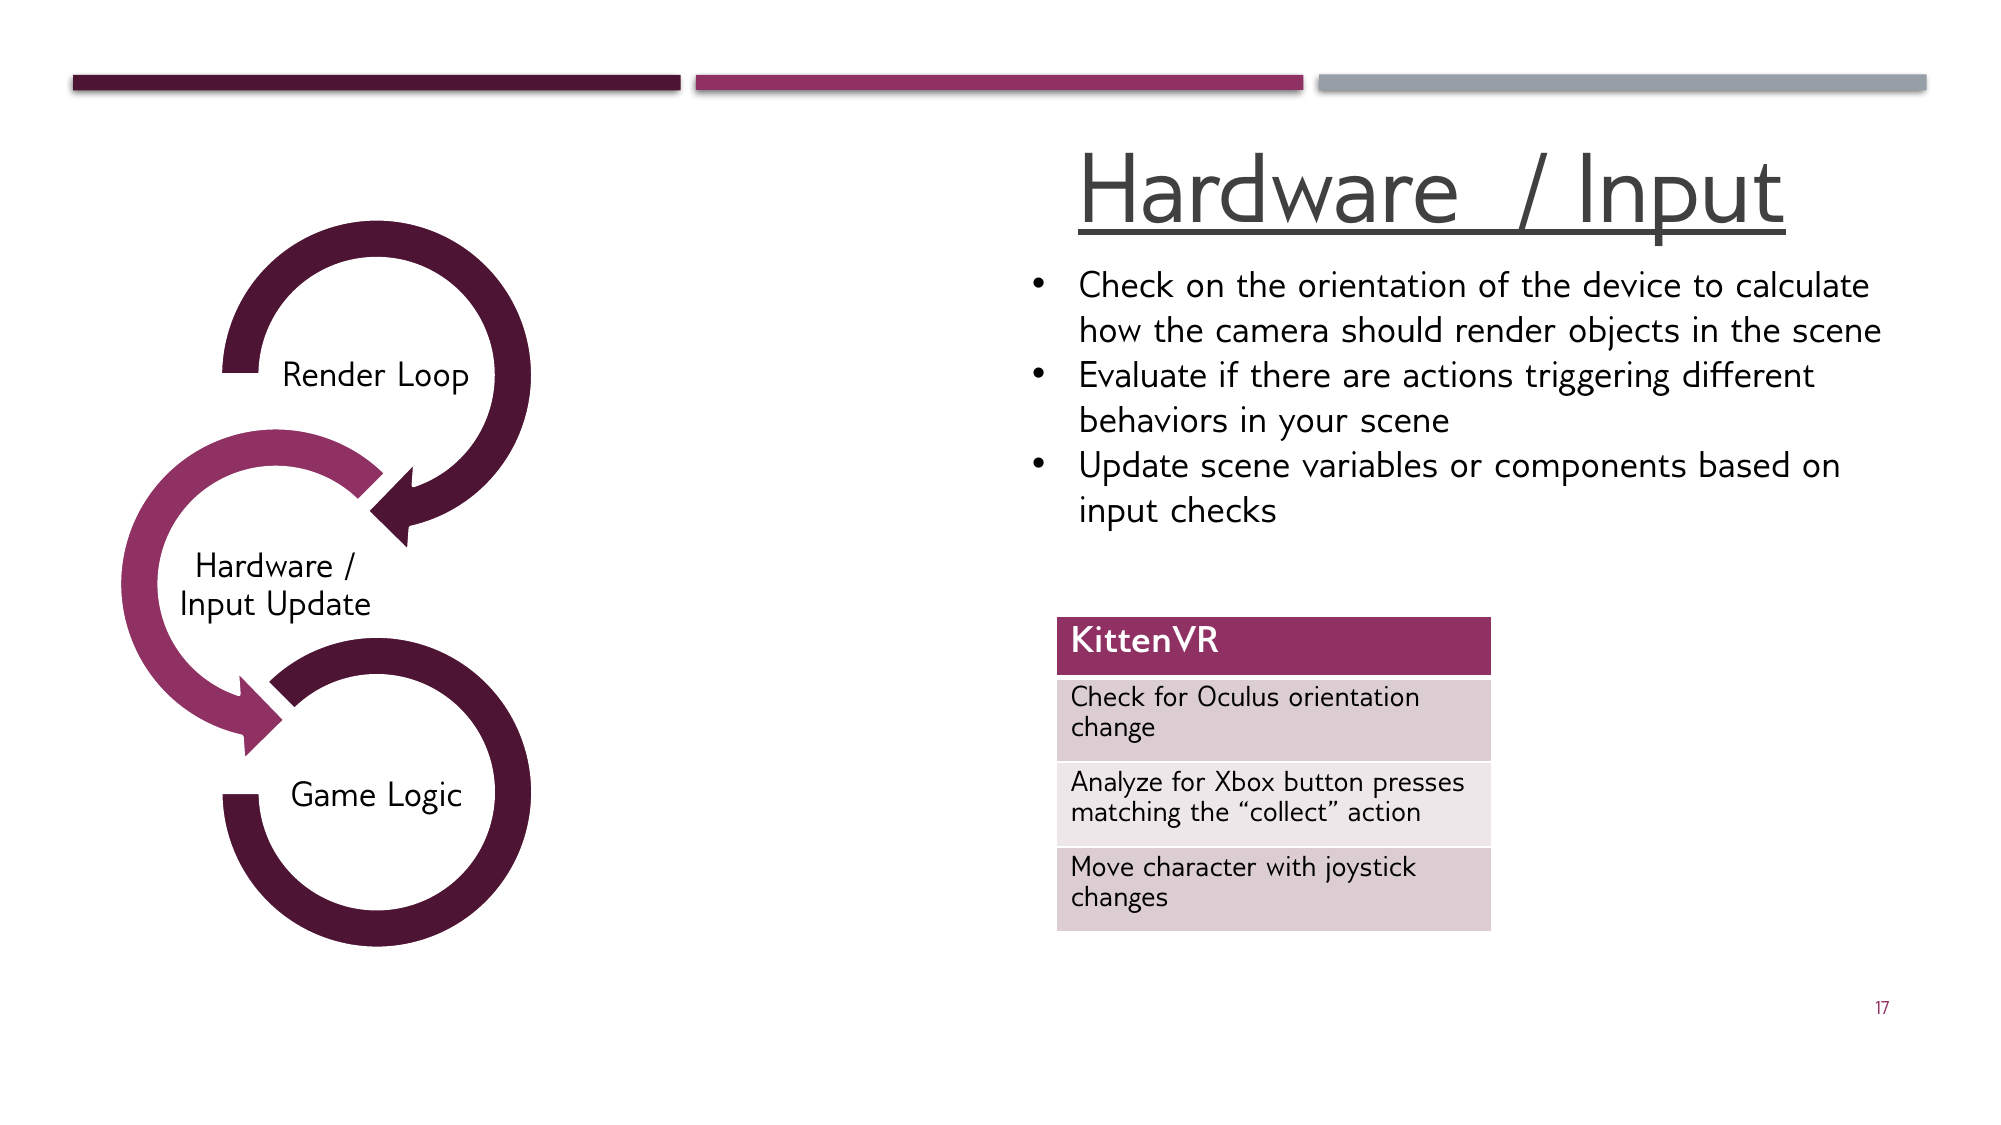

Render Loop
Hardware / Input Update
Game Logic
Hardware  / Input
Check on the orientation of the device to calculate how the camera should render objects in the scene
Evaluate if there are actions triggering different behaviors in your scene
Update scene variables or components based on input checks
| KittenVR |
| --- |
| Check for Oculus orientation change |
| Analyze for Xbox button presses matching the “collect” action |
| Move character with joystick changes |
17